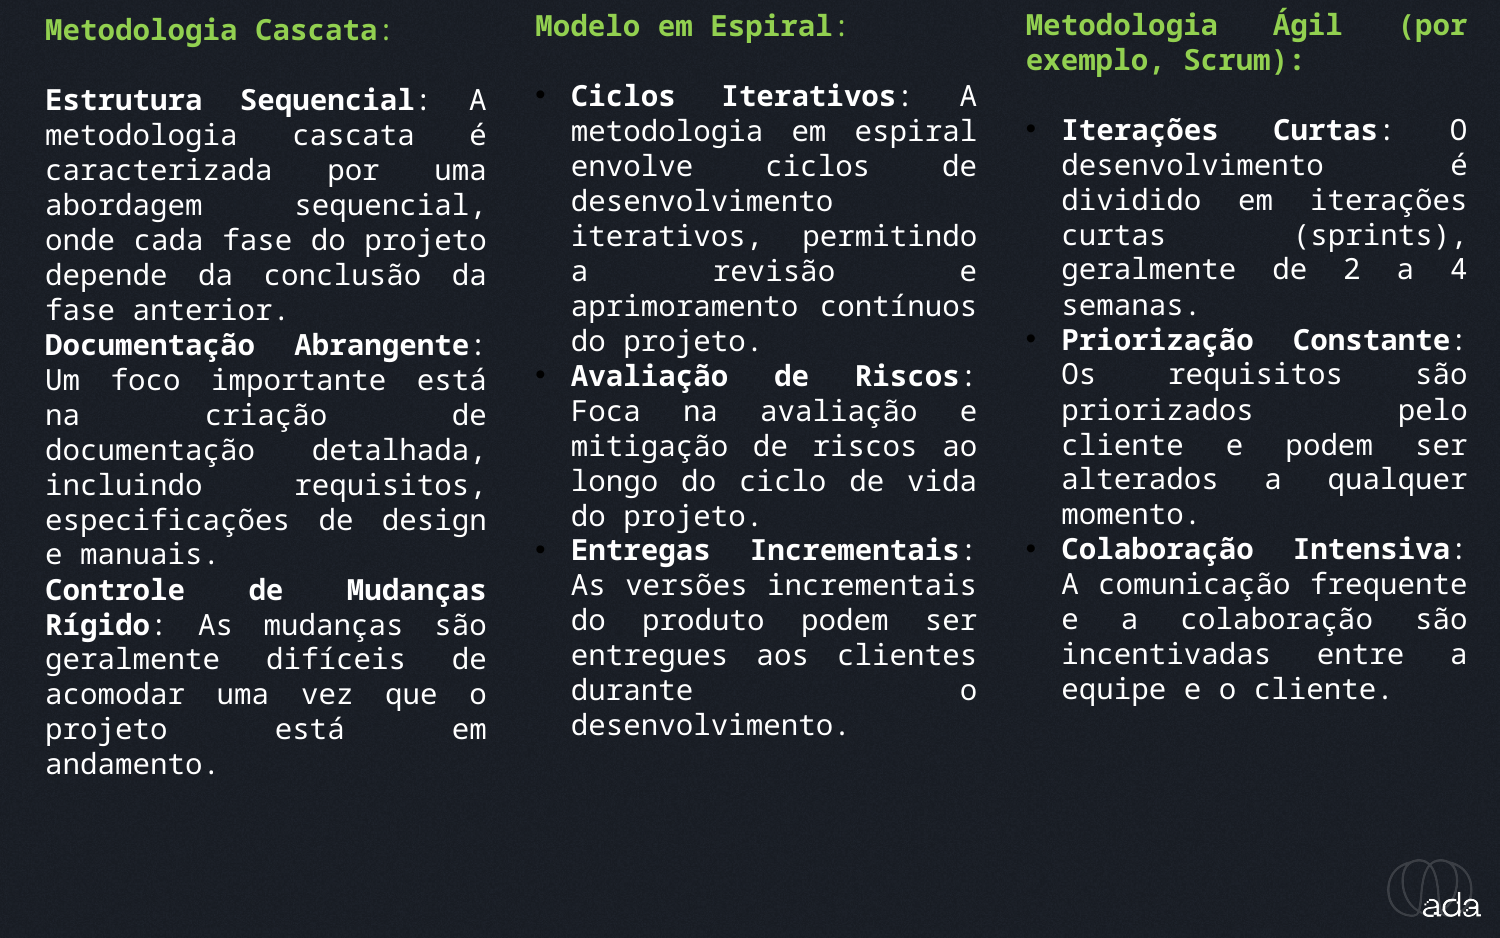

Modelo em Espiral:

Ciclos Iterativos: A metodologia em espiral envolve ciclos de desenvolvimento iterativos, permitindo a revisão e aprimoramento contínuos do projeto.
Avaliação de Riscos: Foca na avaliação e mitigação de riscos ao longo do ciclo de vida do projeto.
Entregas Incrementais: As versões incrementais do produto podem ser entregues aos clientes durante o desenvolvimento.
_breve comparação
Metodologia Ágil (por exemplo, Scrum):

Iterações Curtas: O desenvolvimento é dividido em iterações curtas (sprints), geralmente de 2 a 4 semanas.
Priorização Constante: Os requisitos são priorizados pelo cliente e podem ser alterados a qualquer momento.
Colaboração Intensiva: A comunicação frequente e a colaboração são incentivadas entre a equipe e o cliente.
Metodologia Cascata:

Estrutura Sequencial: A metodologia cascata é caracterizada por uma abordagem sequencial, onde cada fase do projeto depende da conclusão da fase anterior.
Documentação Abrangente: Um foco importante está na criação de documentação detalhada, incluindo requisitos, especificações de design e manuais.
Controle de Mudanças Rígido: As mudanças são geralmente difíceis de acomodar uma vez que o projeto está em andamento.